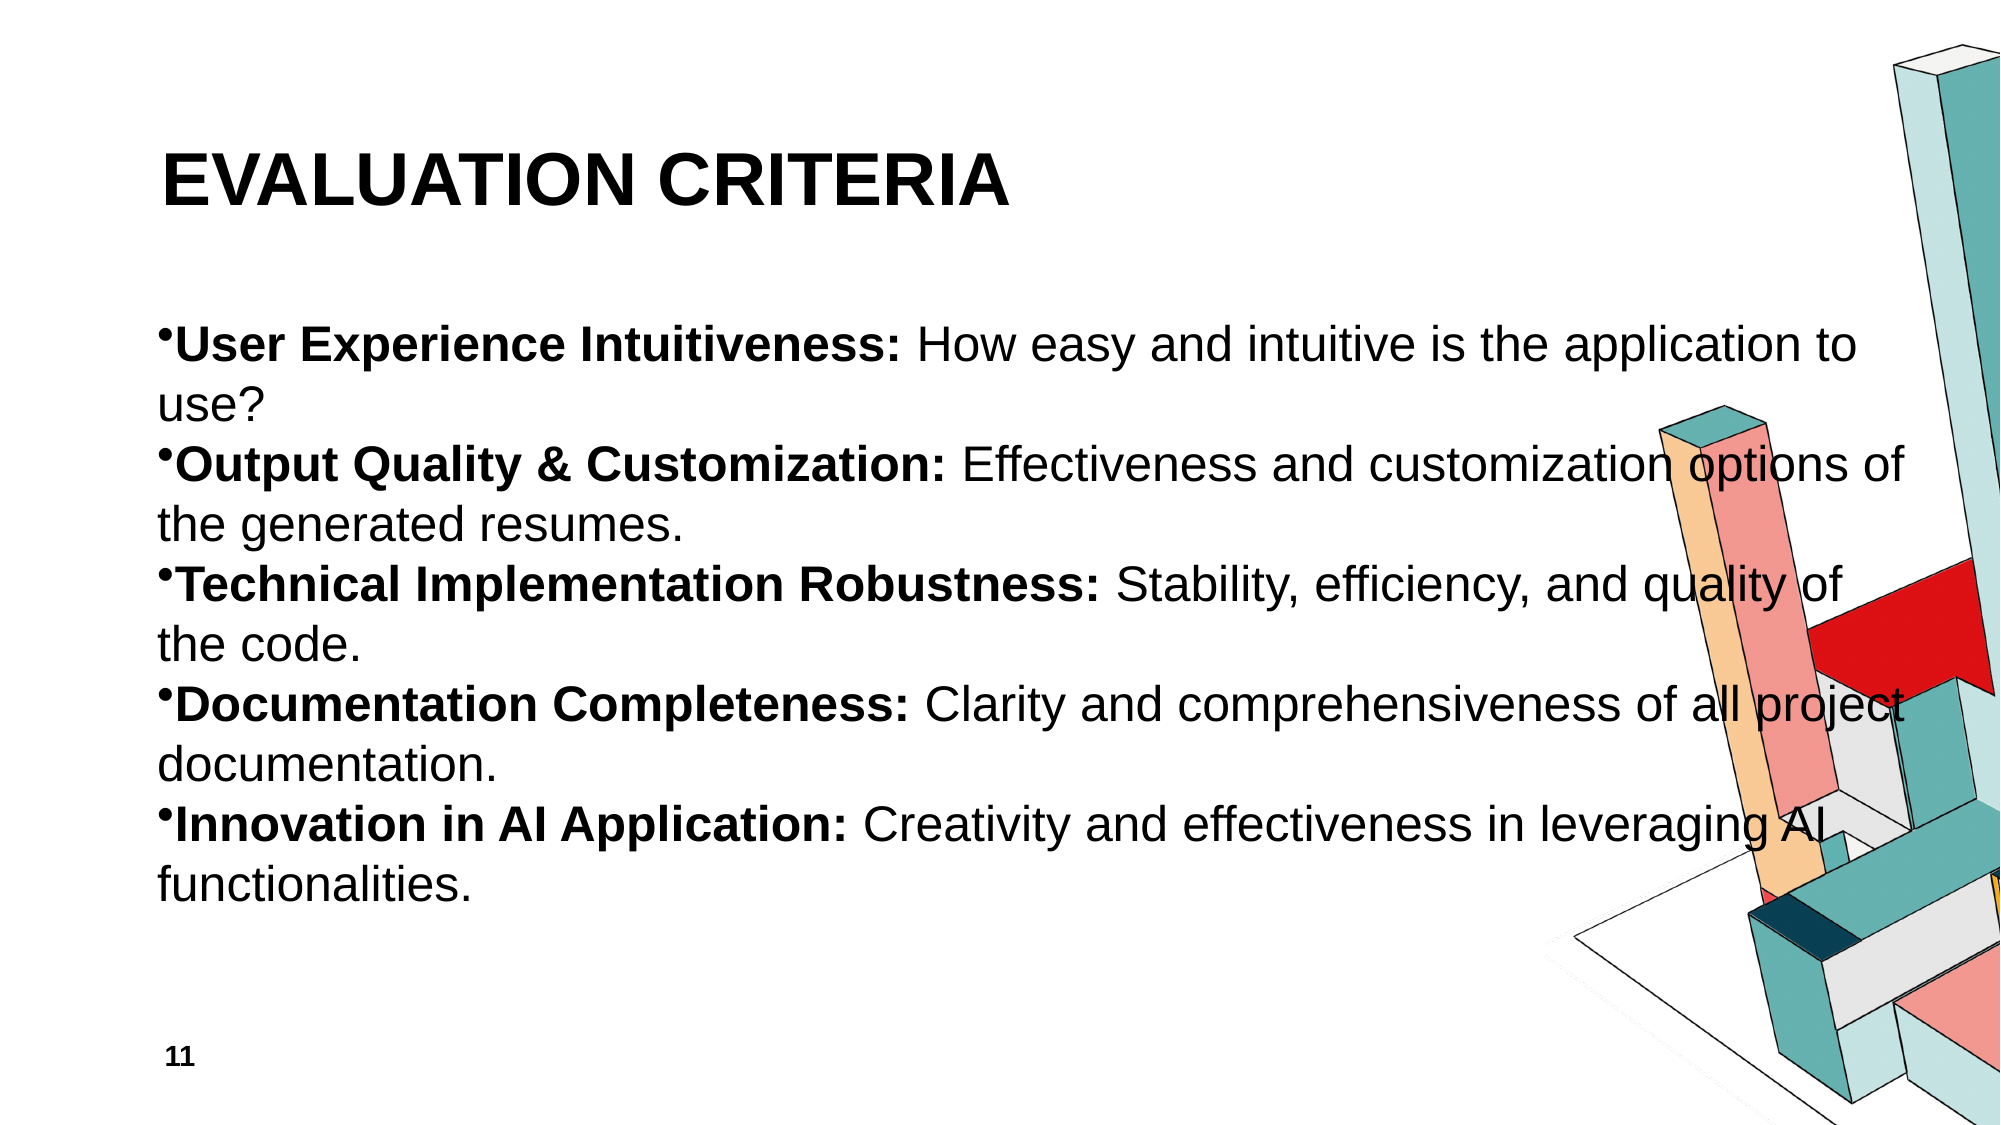

# Evaluation Criteria
User Experience Intuitiveness: How easy and intuitive is the application to use?
Output Quality & Customization: Effectiveness and customization options of the generated resumes.
Technical Implementation Robustness: Stability, efficiency, and quality of the code.
Documentation Completeness: Clarity and comprehensiveness of all project documentation.
Innovation in AI Application: Creativity and effectiveness in leveraging AI functionalities.
11